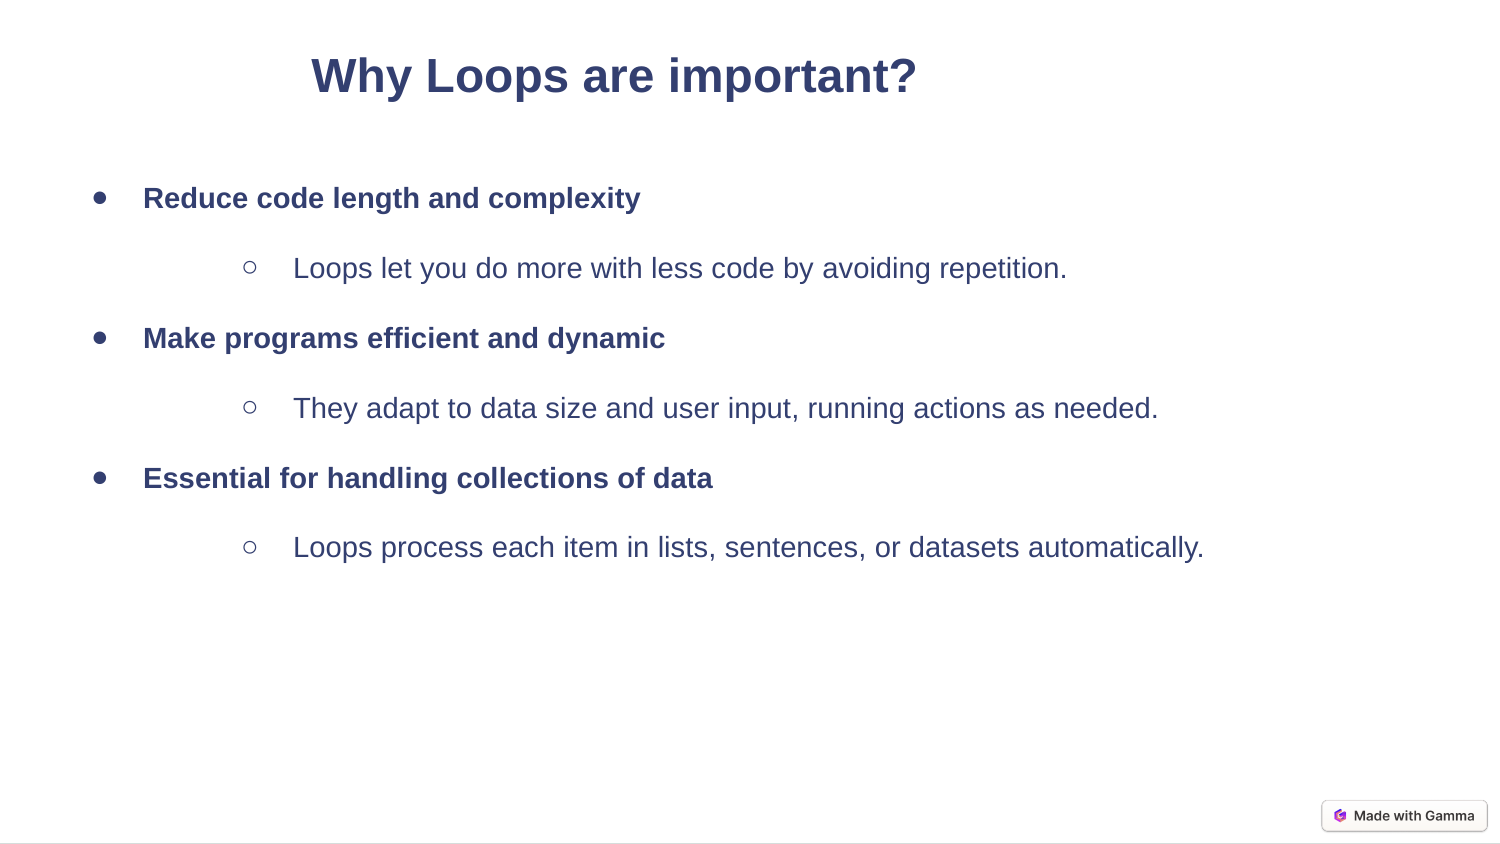

Why Loops are important?
Reduce code length and complexity
Loops let you do more with less code by avoiding repetition.
Make programs efficient and dynamic
They adapt to data size and user input, running actions as needed.
Essential for handling collections of data
Loops process each item in lists, sentences, or datasets automatically.